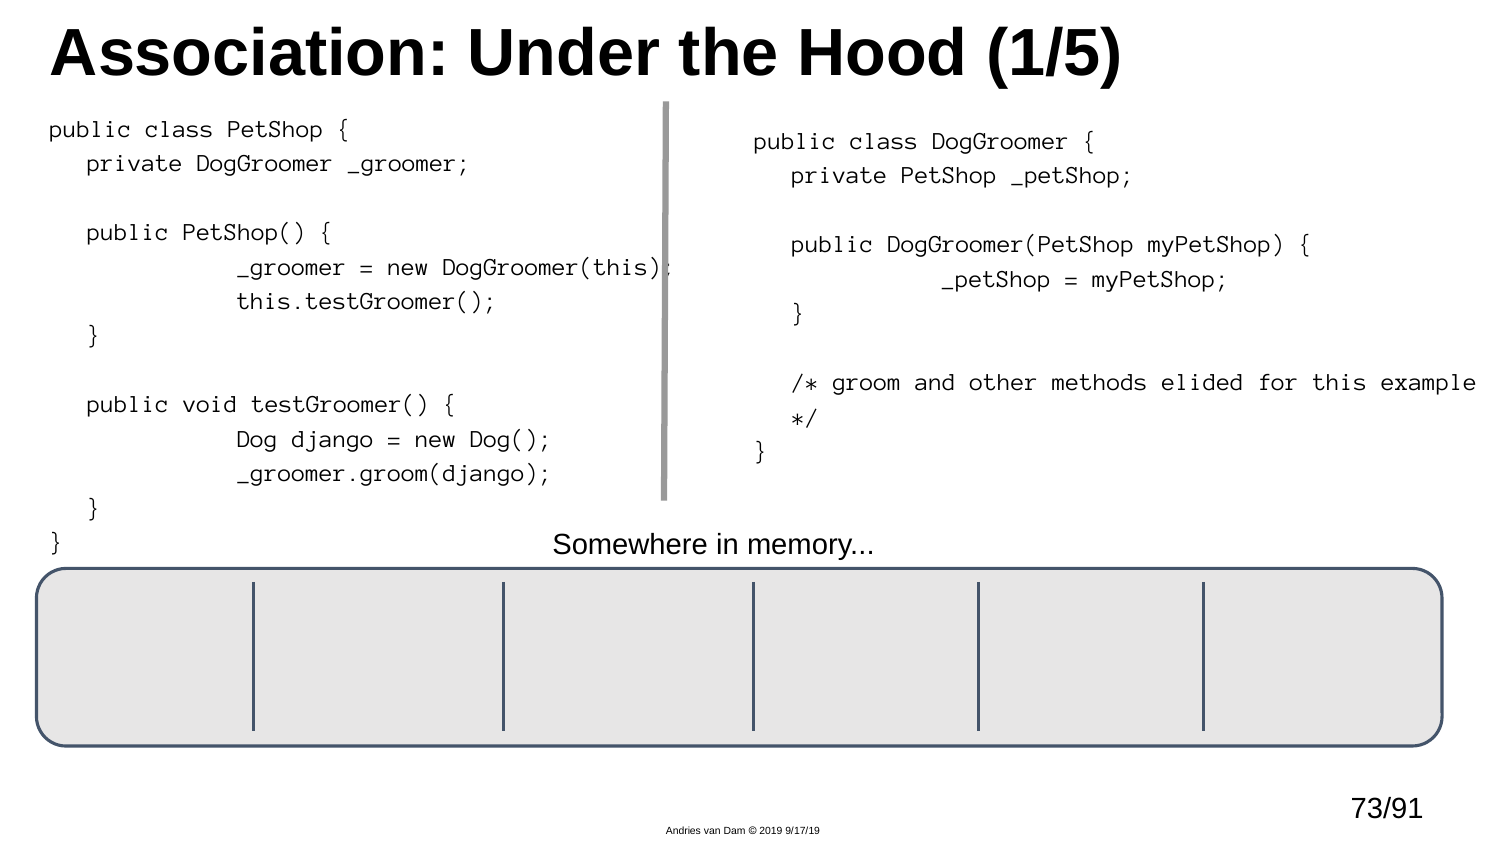

# Association: Under the Hood (1/5)
public class PetShop {
	private DogGroomer _groomer;

	public PetShop() {
		_groomer = new DogGroomer(this);
		this.testGroomer();
	}

	public void testGroomer() {
		Dog django = new Dog();
		_groomer.groom(django);
	}
}

public class DogGroomer {
	private PetShop _petShop;

	public DogGroomer(PetShop myPetShop) {
		_petShop = myPetShop;
	}

	/* groom and other methods elided for this example */
}
Somewhere in memory...